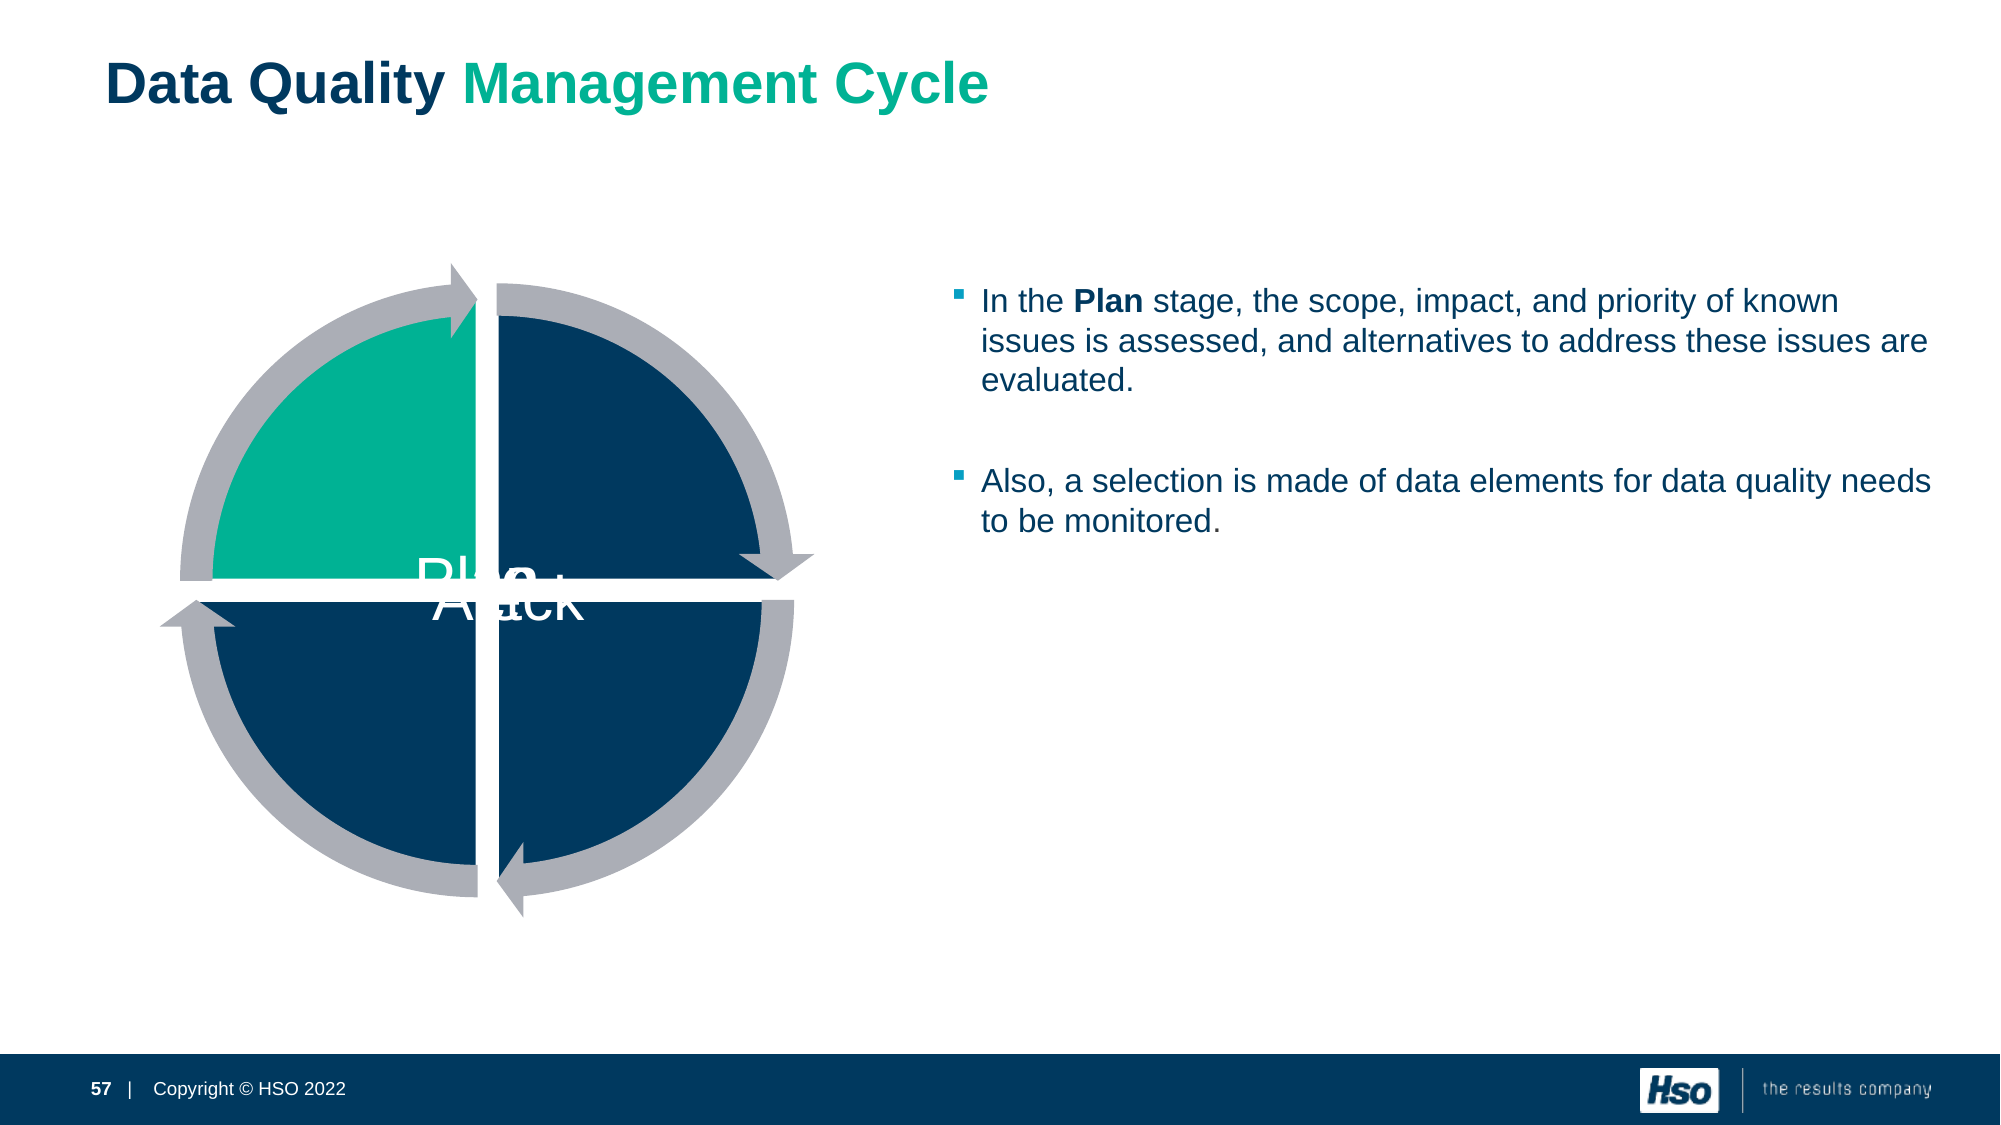

# Data Quality Management Cycle
Do
Check
Act
Plan
In the Plan stage, the scope, impact, and priority of known issues is assessed, and alternatives to address these issues are evaluated.

Also, a selection is made of data elements for data quality needs to be monitored.